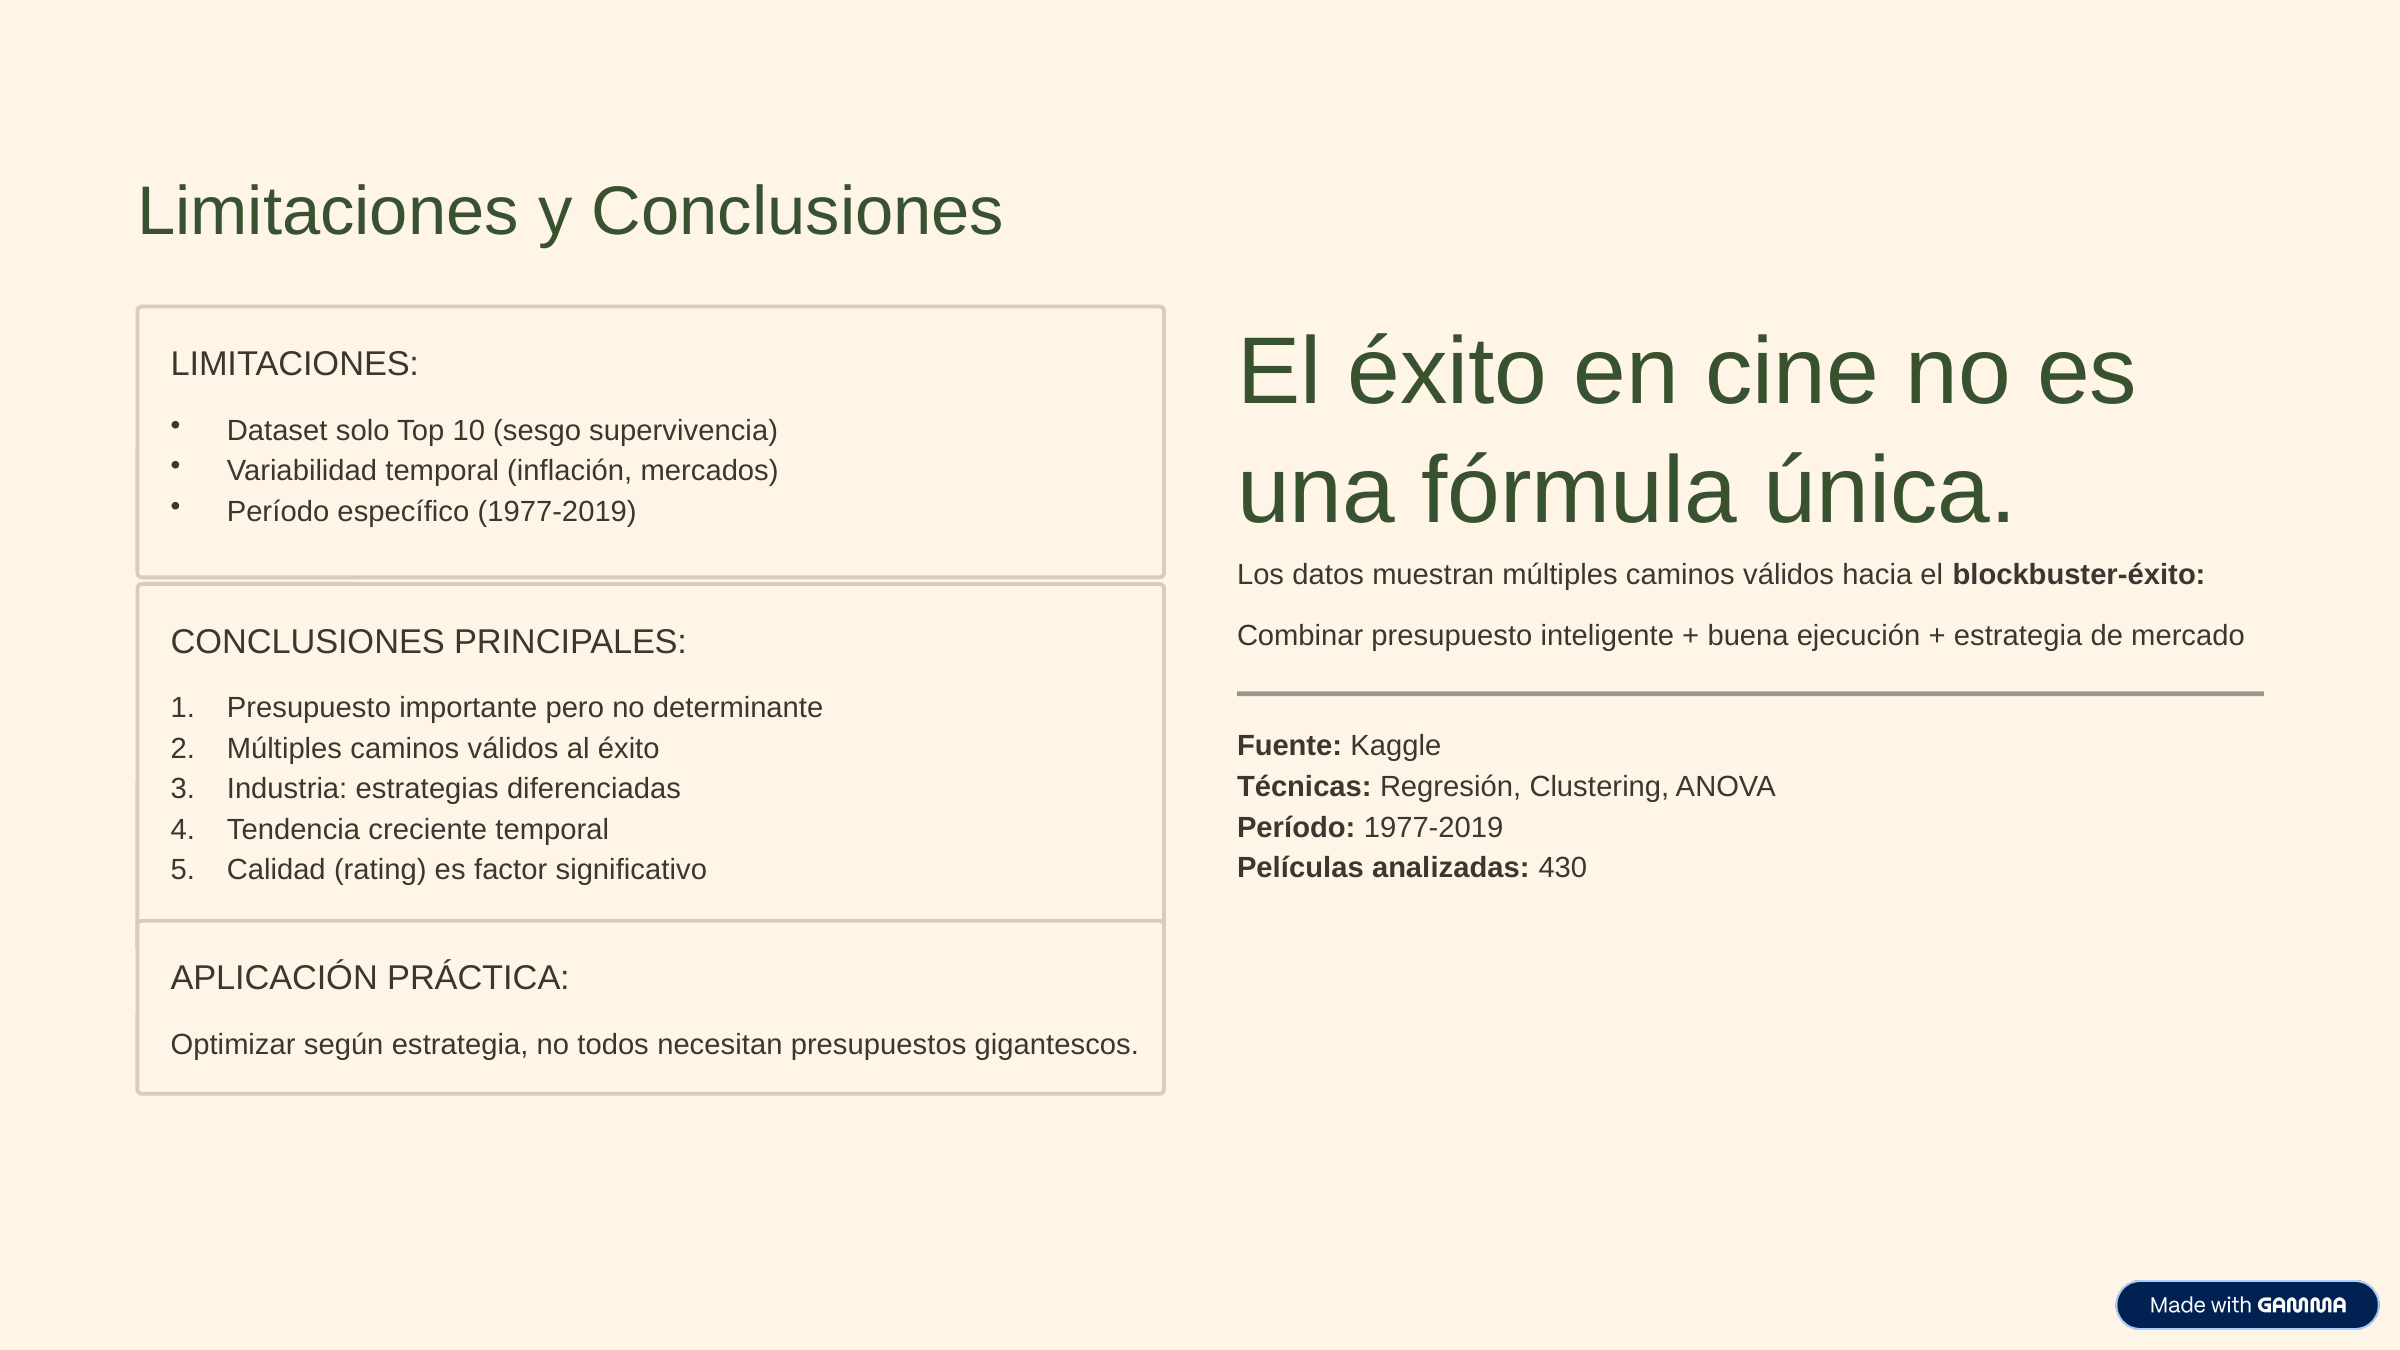

Limitaciones y Conclusiones
El éxito en cine no es una fórmula única.

LIMITACIONES:
Dataset solo Top 10 (sesgo supervivencia)
Variabilidad temporal (inflación, mercados)
Período específico (1977-2019)
Los datos muestran múltiples caminos válidos hacia el blockbuster-éxito:

Combinar presupuesto inteligente + buena ejecución + estrategia de mercado
CONCLUSIONES PRINCIPALES:
Presupuesto importante pero no determinante
Múltiples caminos válidos al éxito
Industria: estrategias diferenciadas
Tendencia creciente temporal
Calidad (rating) es factor significativo

Fuente: Kaggle
Técnicas: Regresión, Clustering, ANOVA
Período: 1977-2019
Películas analizadas: 430

APLICACIÓN PRÁCTICA:
Optimizar según estrategia, no todos necesitan presupuestos gigantescos.